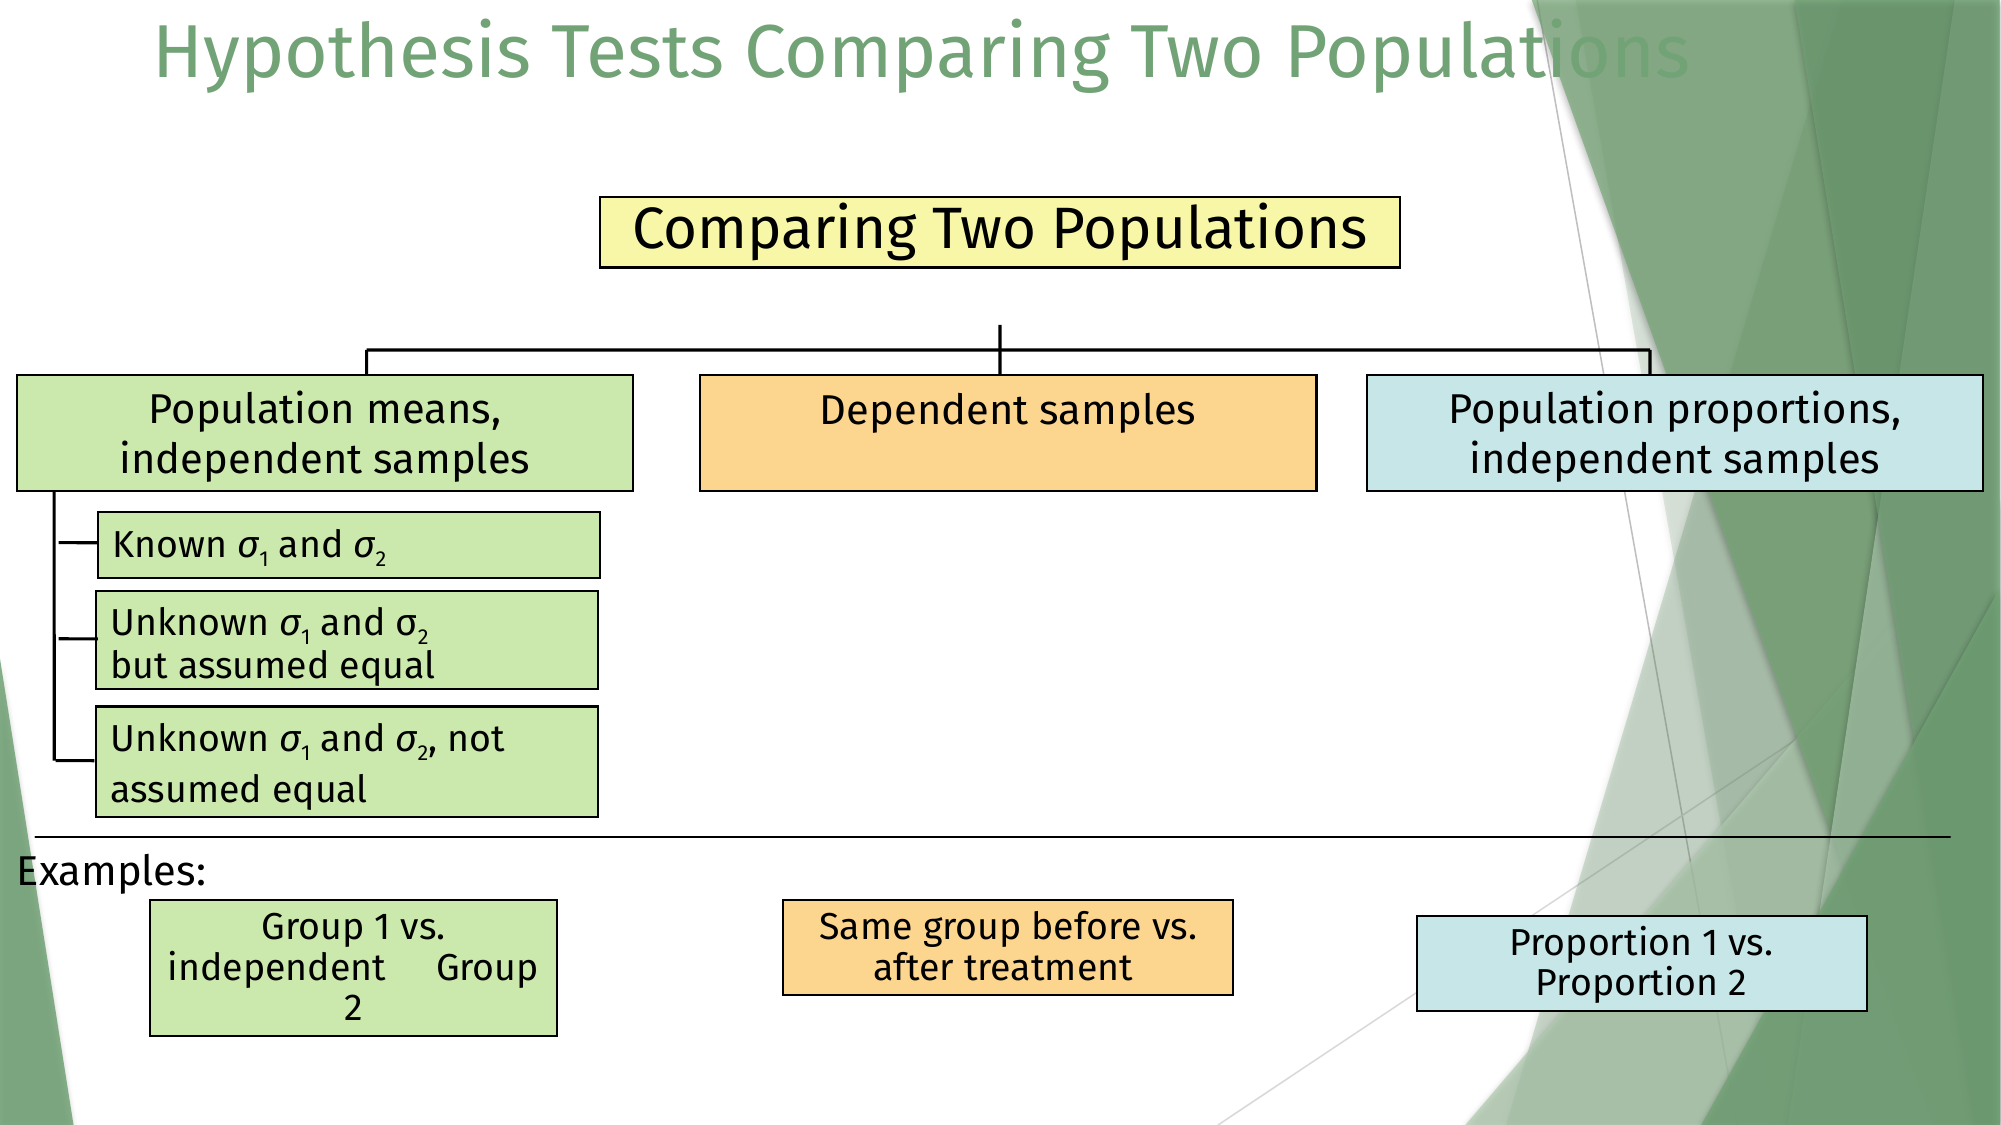

# Hypothesis Tests Comparing Two Populations
Comparing Two Populations

Population means, independent samples

Dependent samples

Population proportions, independent samples

Known σ1 and σ2

Unknown σ1 and σ2
but assumed equal

Unknown σ1 and σ2, not assumed equal

Examples:
Same group before vs. after treatment
Group 1 vs. independent     Group 2
Proportion 1 vs. Proportion 2